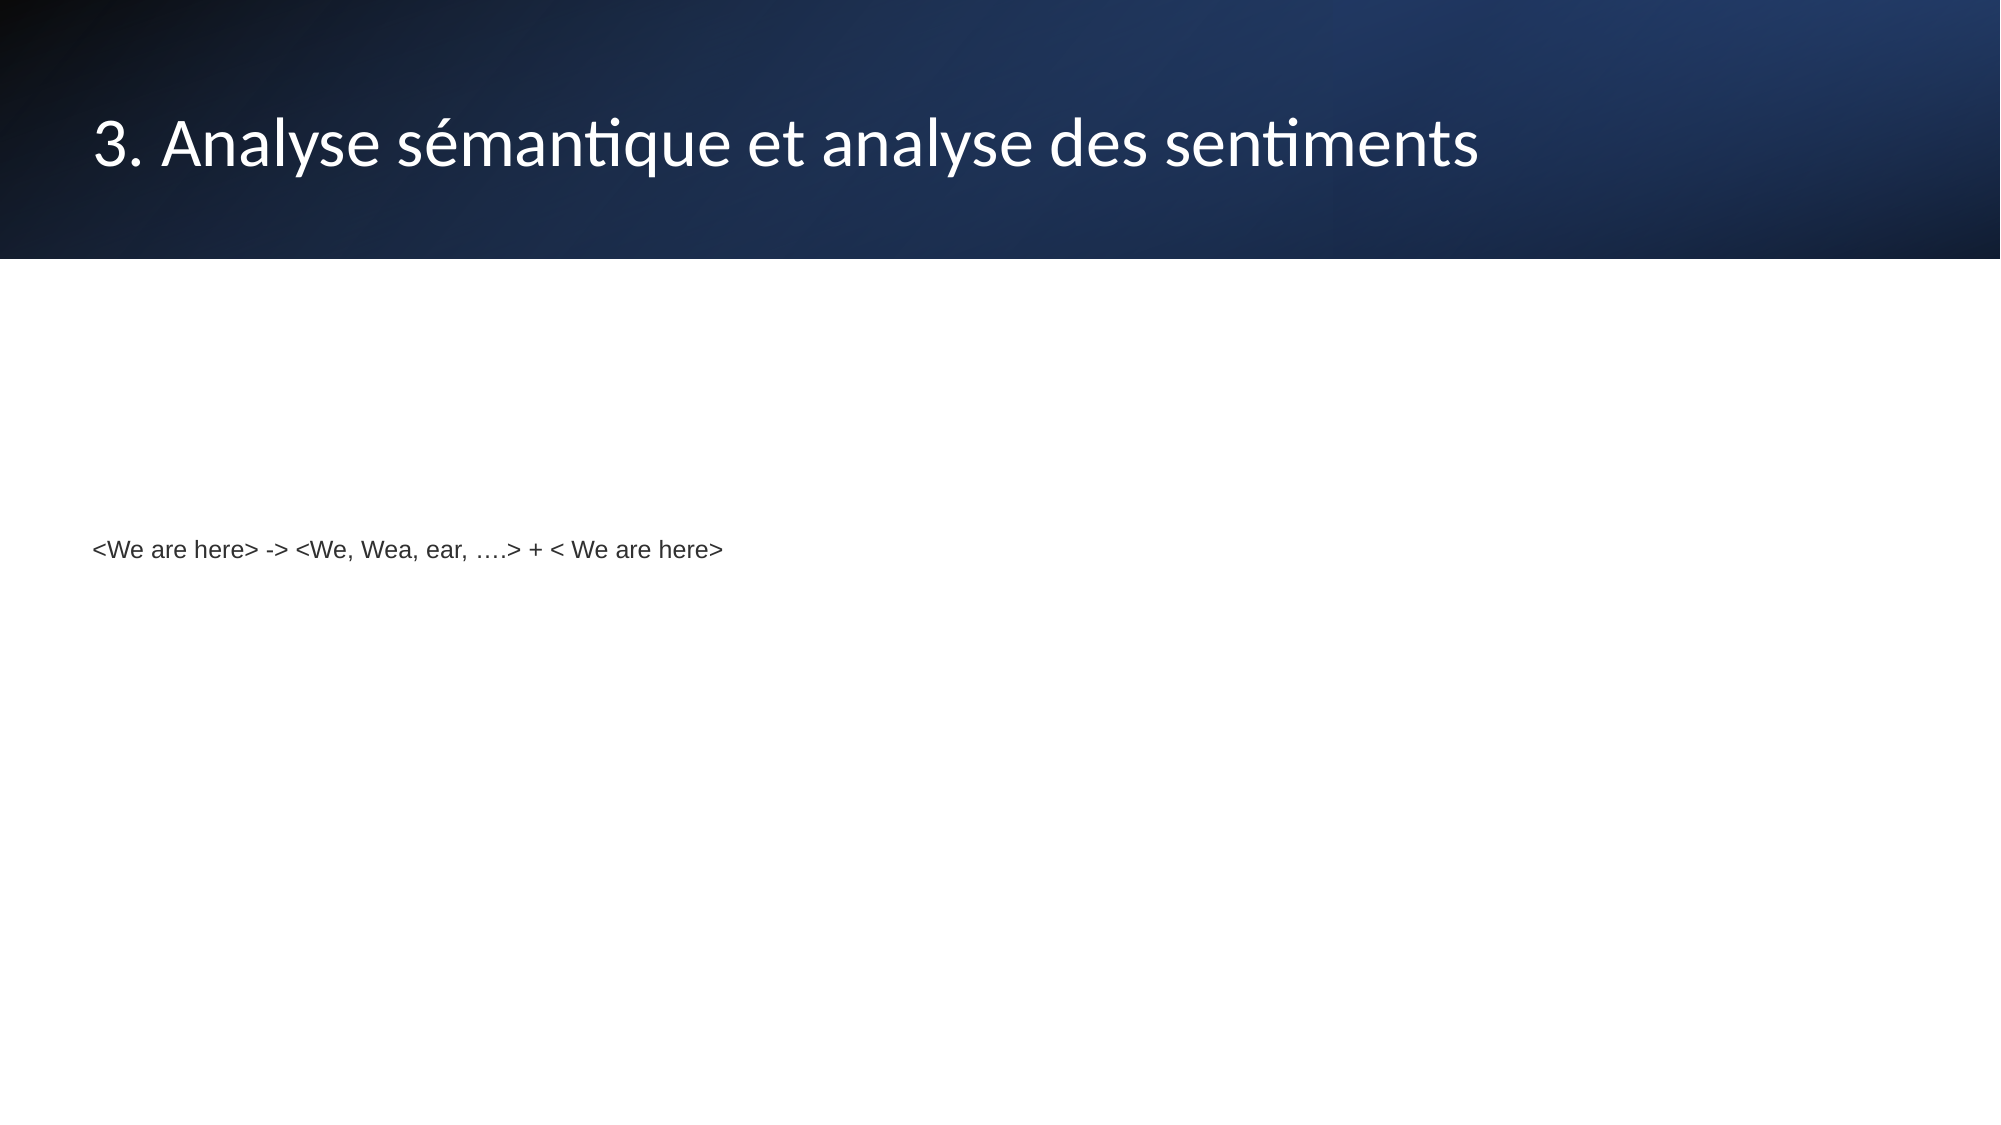

# 3. Analyse sémantique et analyse des sentiments

<We are here> -> <We, Wea, ear, ….> + < We are here>